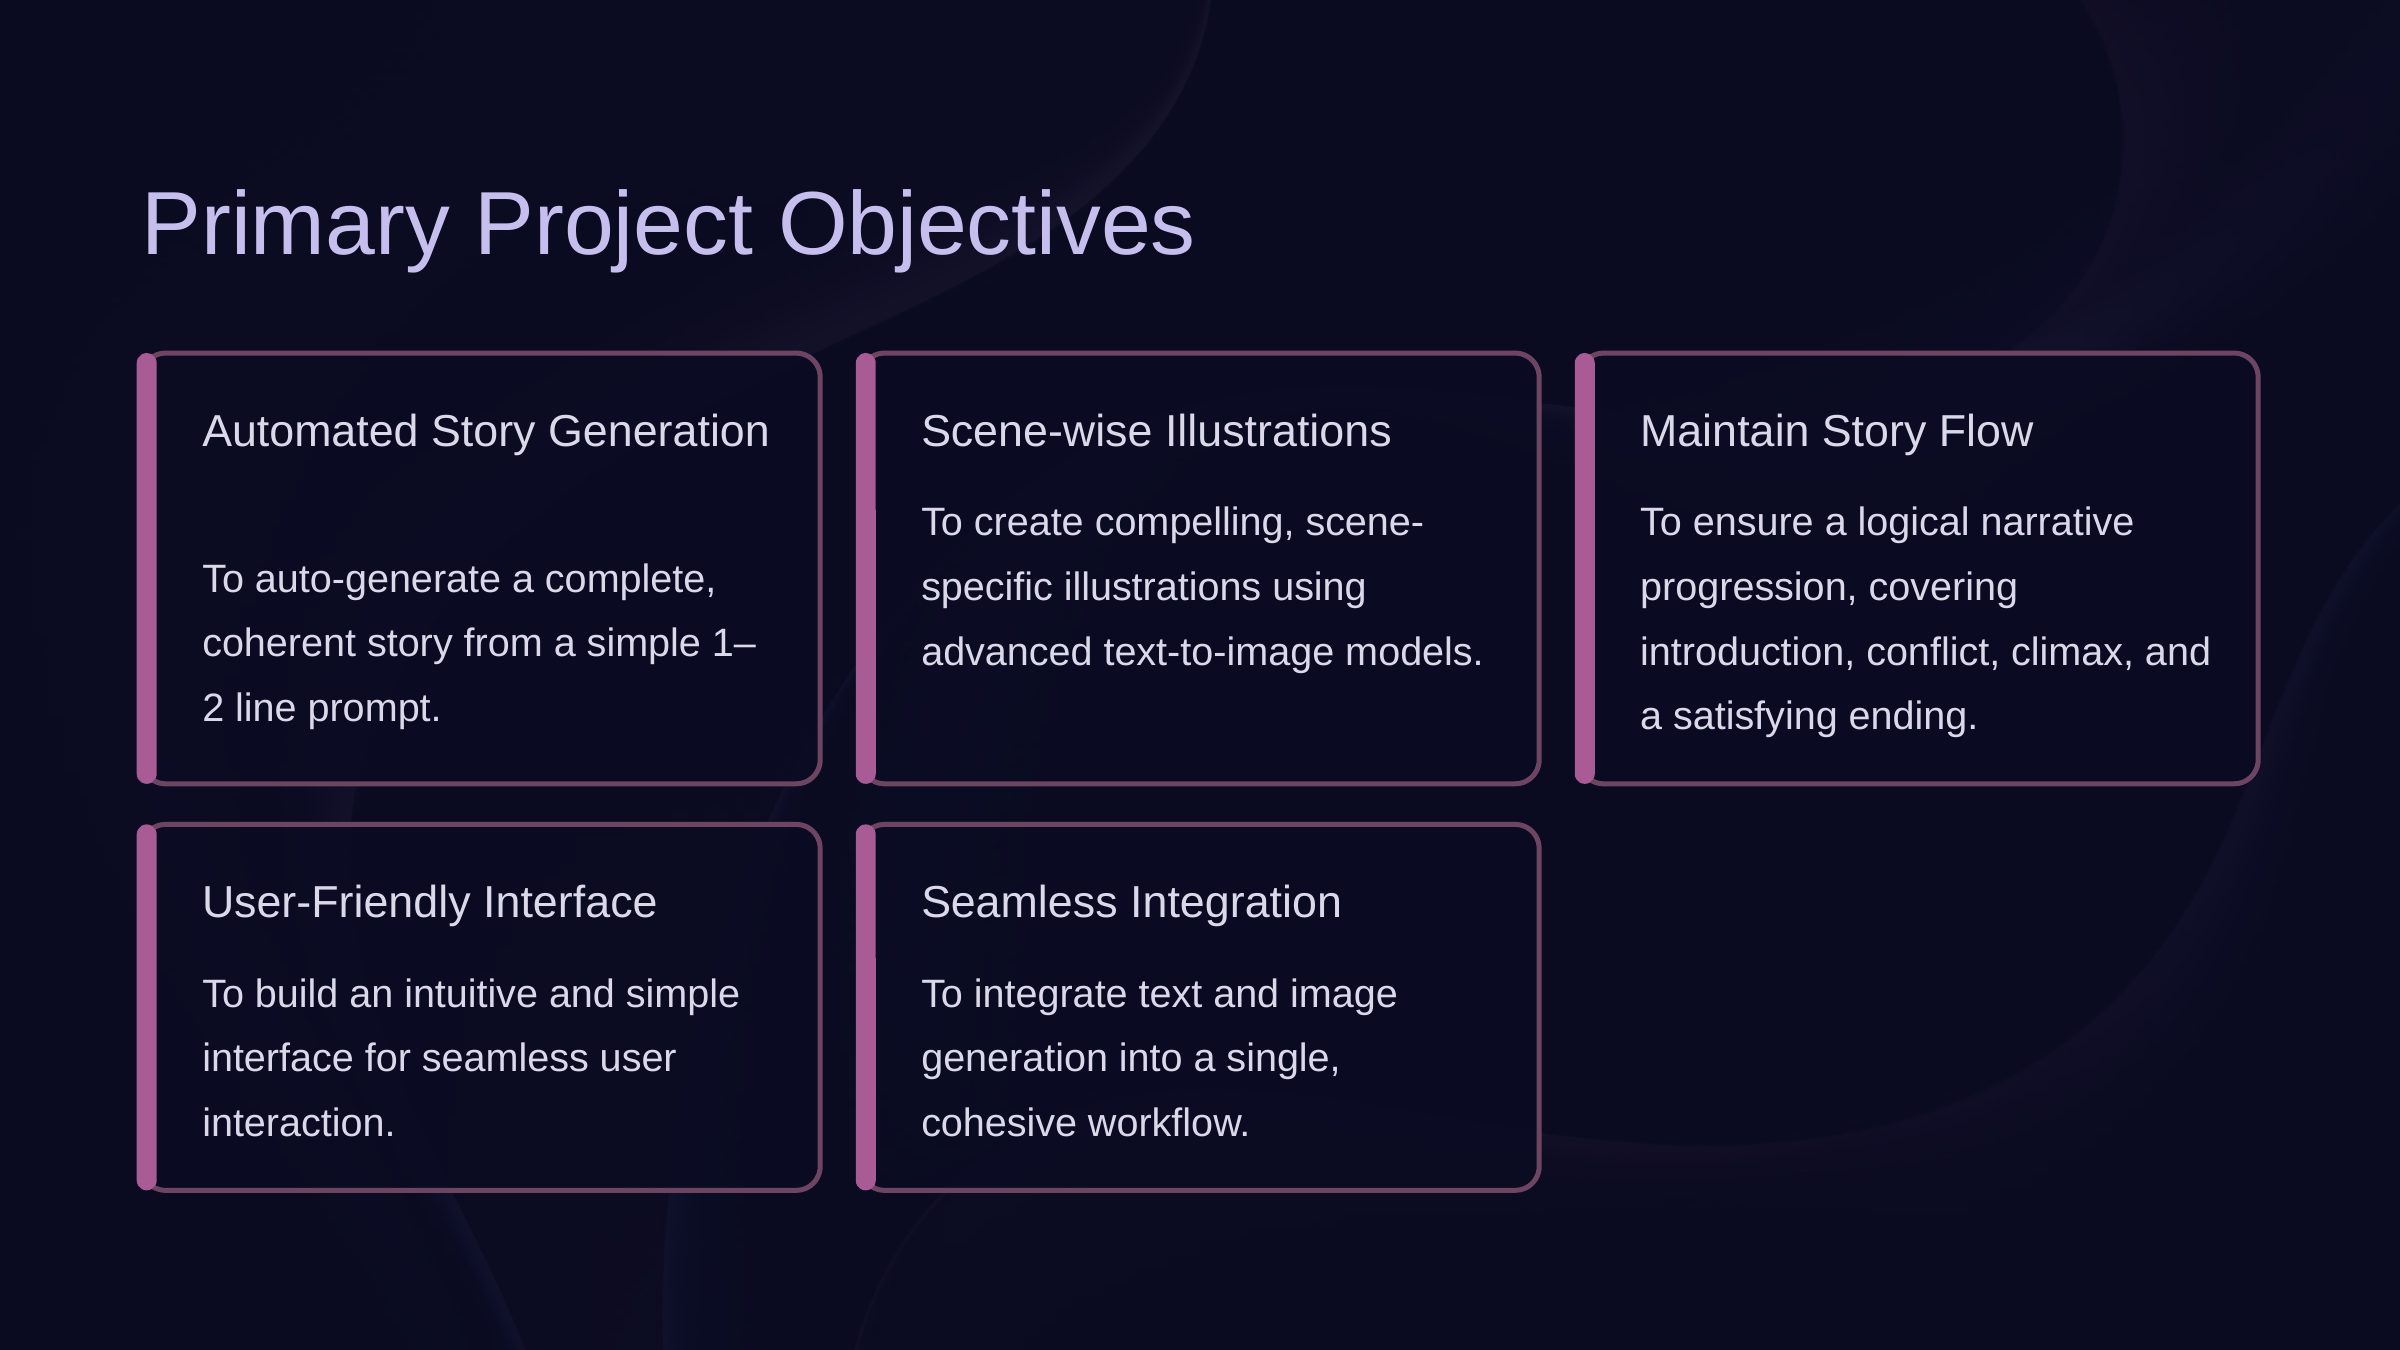

Primary Project Objectives

Automated Story Generation
Scene-wise Illustrations
Maintain Story Flow
To create compelling, scene-specific illustrations using advanced text-to-image models.
To ensure a logical narrative progression, covering introduction, conflict, climax, and a satisfying ending.
To auto-generate a complete, coherent story from a simple 1–2 line prompt.

User-Friendly Interface
Seamless Integration
To build an intuitive and simple interface for seamless user interaction.
To integrate text and image generation into a single, cohesive workflow.